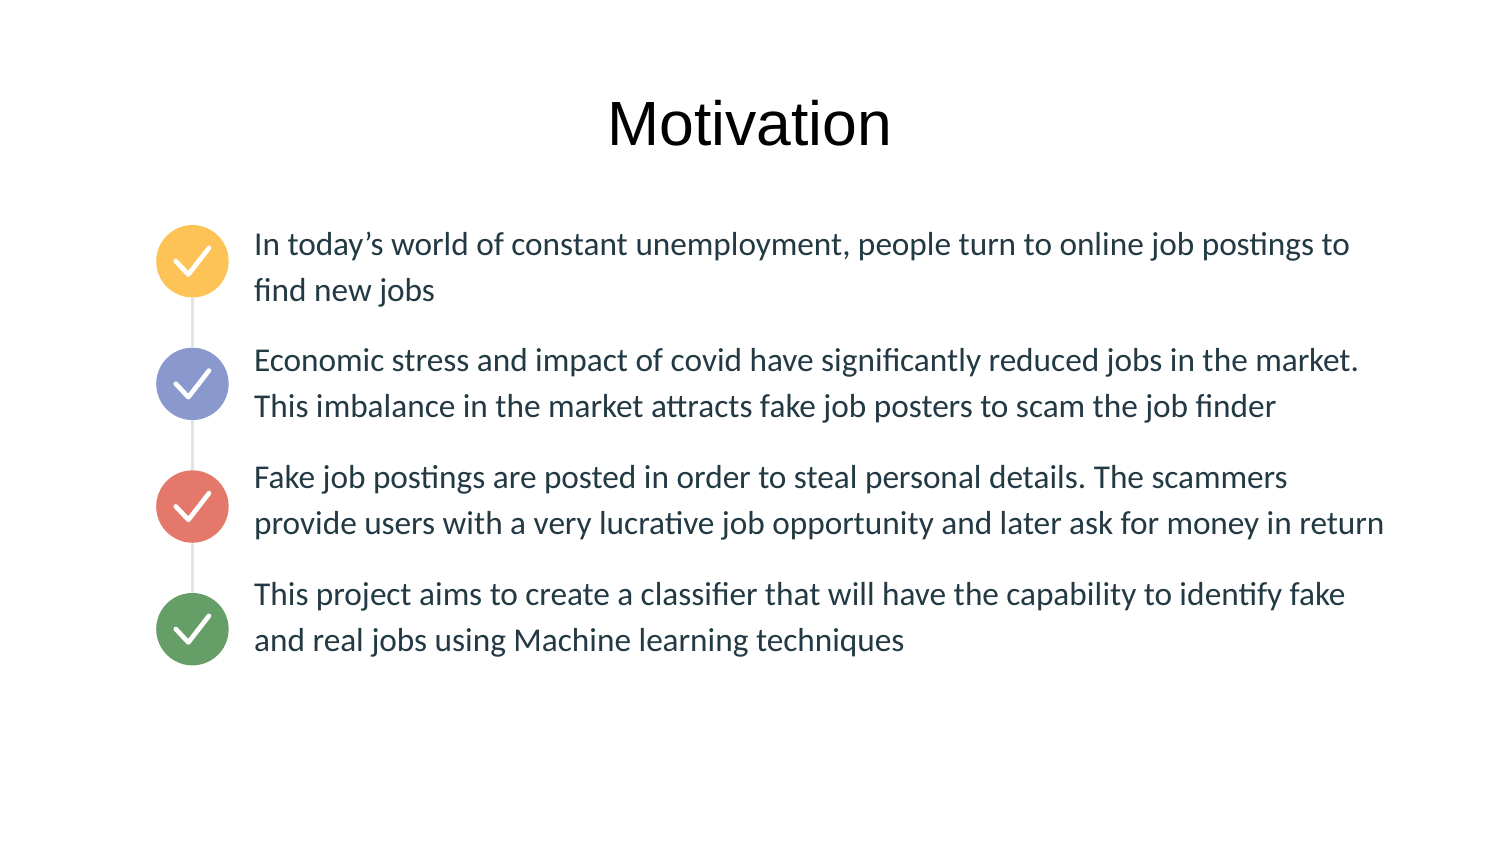

# Motivation
In today’s world of constant unemployment, people turn to online job postings to find new jobs
Economic stress and impact of covid have significantly reduced jobs in the market. This imbalance in the market attracts fake job posters to scam the job finder
Fake job postings are posted in order to steal personal details. The scammers provide users with a very lucrative job opportunity and later ask for money in return
This project aims to create a classifier that will have the capability to identify fake and real jobs using Machine learning techniques